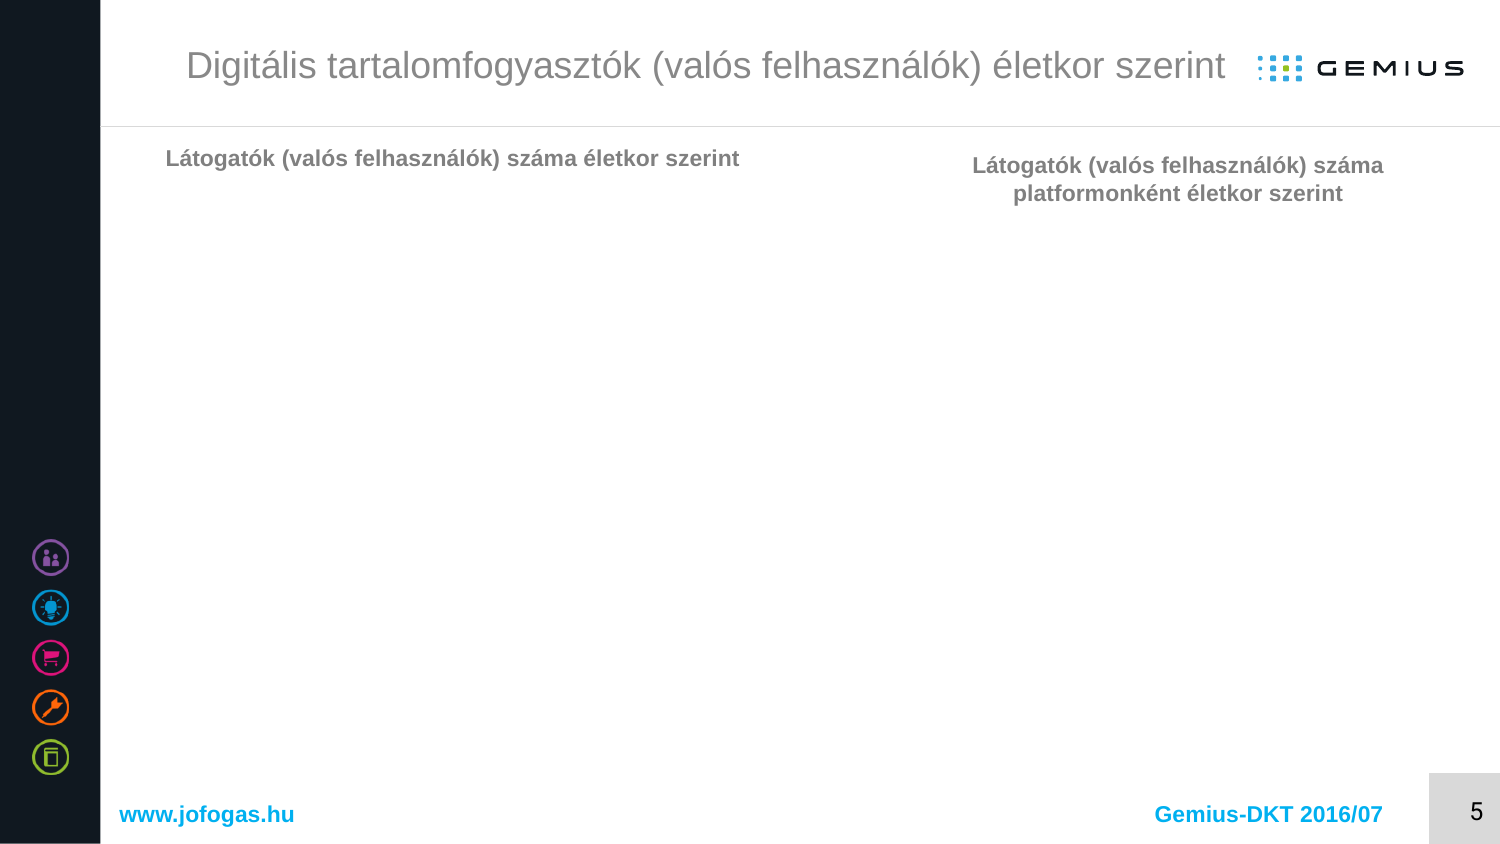

# Digitális tartalomfogyasztók (valós felhasználók) életkor szerint
Látogatók (valós felhasználók) száma életkor szerint
Látogatók (valós felhasználók) száma platformonként életkor szerint
www.jofogas.hu
Gemius-DKT 2016/07